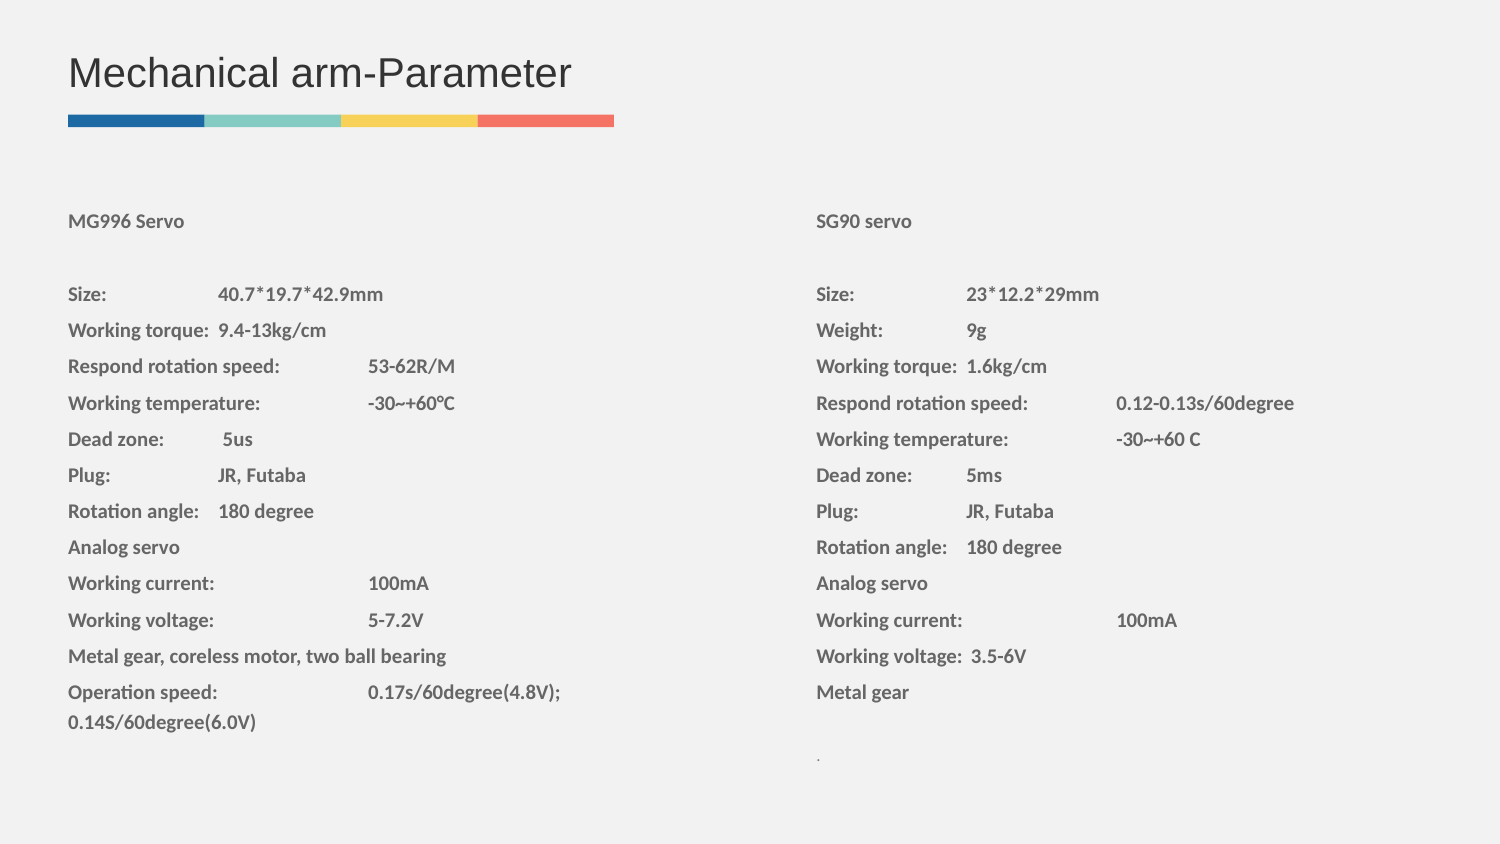

Mechanical arm-Parameter

MG996 Servo

Size: 	40.7*19.7*42.9mm
Working torque: 	9.4-13kg/cm
Respond rotation speed: 	53-62R/M
Working temperature: 	-30~+60°C
Dead zone:	 5us
Plug: 	JR, Futaba
Rotation angle: 	180 degree
Analog servo
Working current: 	100mA
Working voltage: 	5-7.2V
Metal gear, coreless motor, two ball bearing
Operation speed: 	0.17s/60degree(4.8V); 0.14S/60degree(6.0V)
SG90 servo

Size: 	23*12.2*29mm
Weight: 	9g
Working torque: 	1.6kg/cm
Respond rotation speed: 	0.12-0.13s/60degree
Working temperature: 	-30~+60 C
Dead zone: 	5ms
Plug: 	JR, Futaba
Rotation angle: 	180 degree
Analog servo
Working current: 	100mA
Working voltage:	 3.5-6V
Metal gear
.